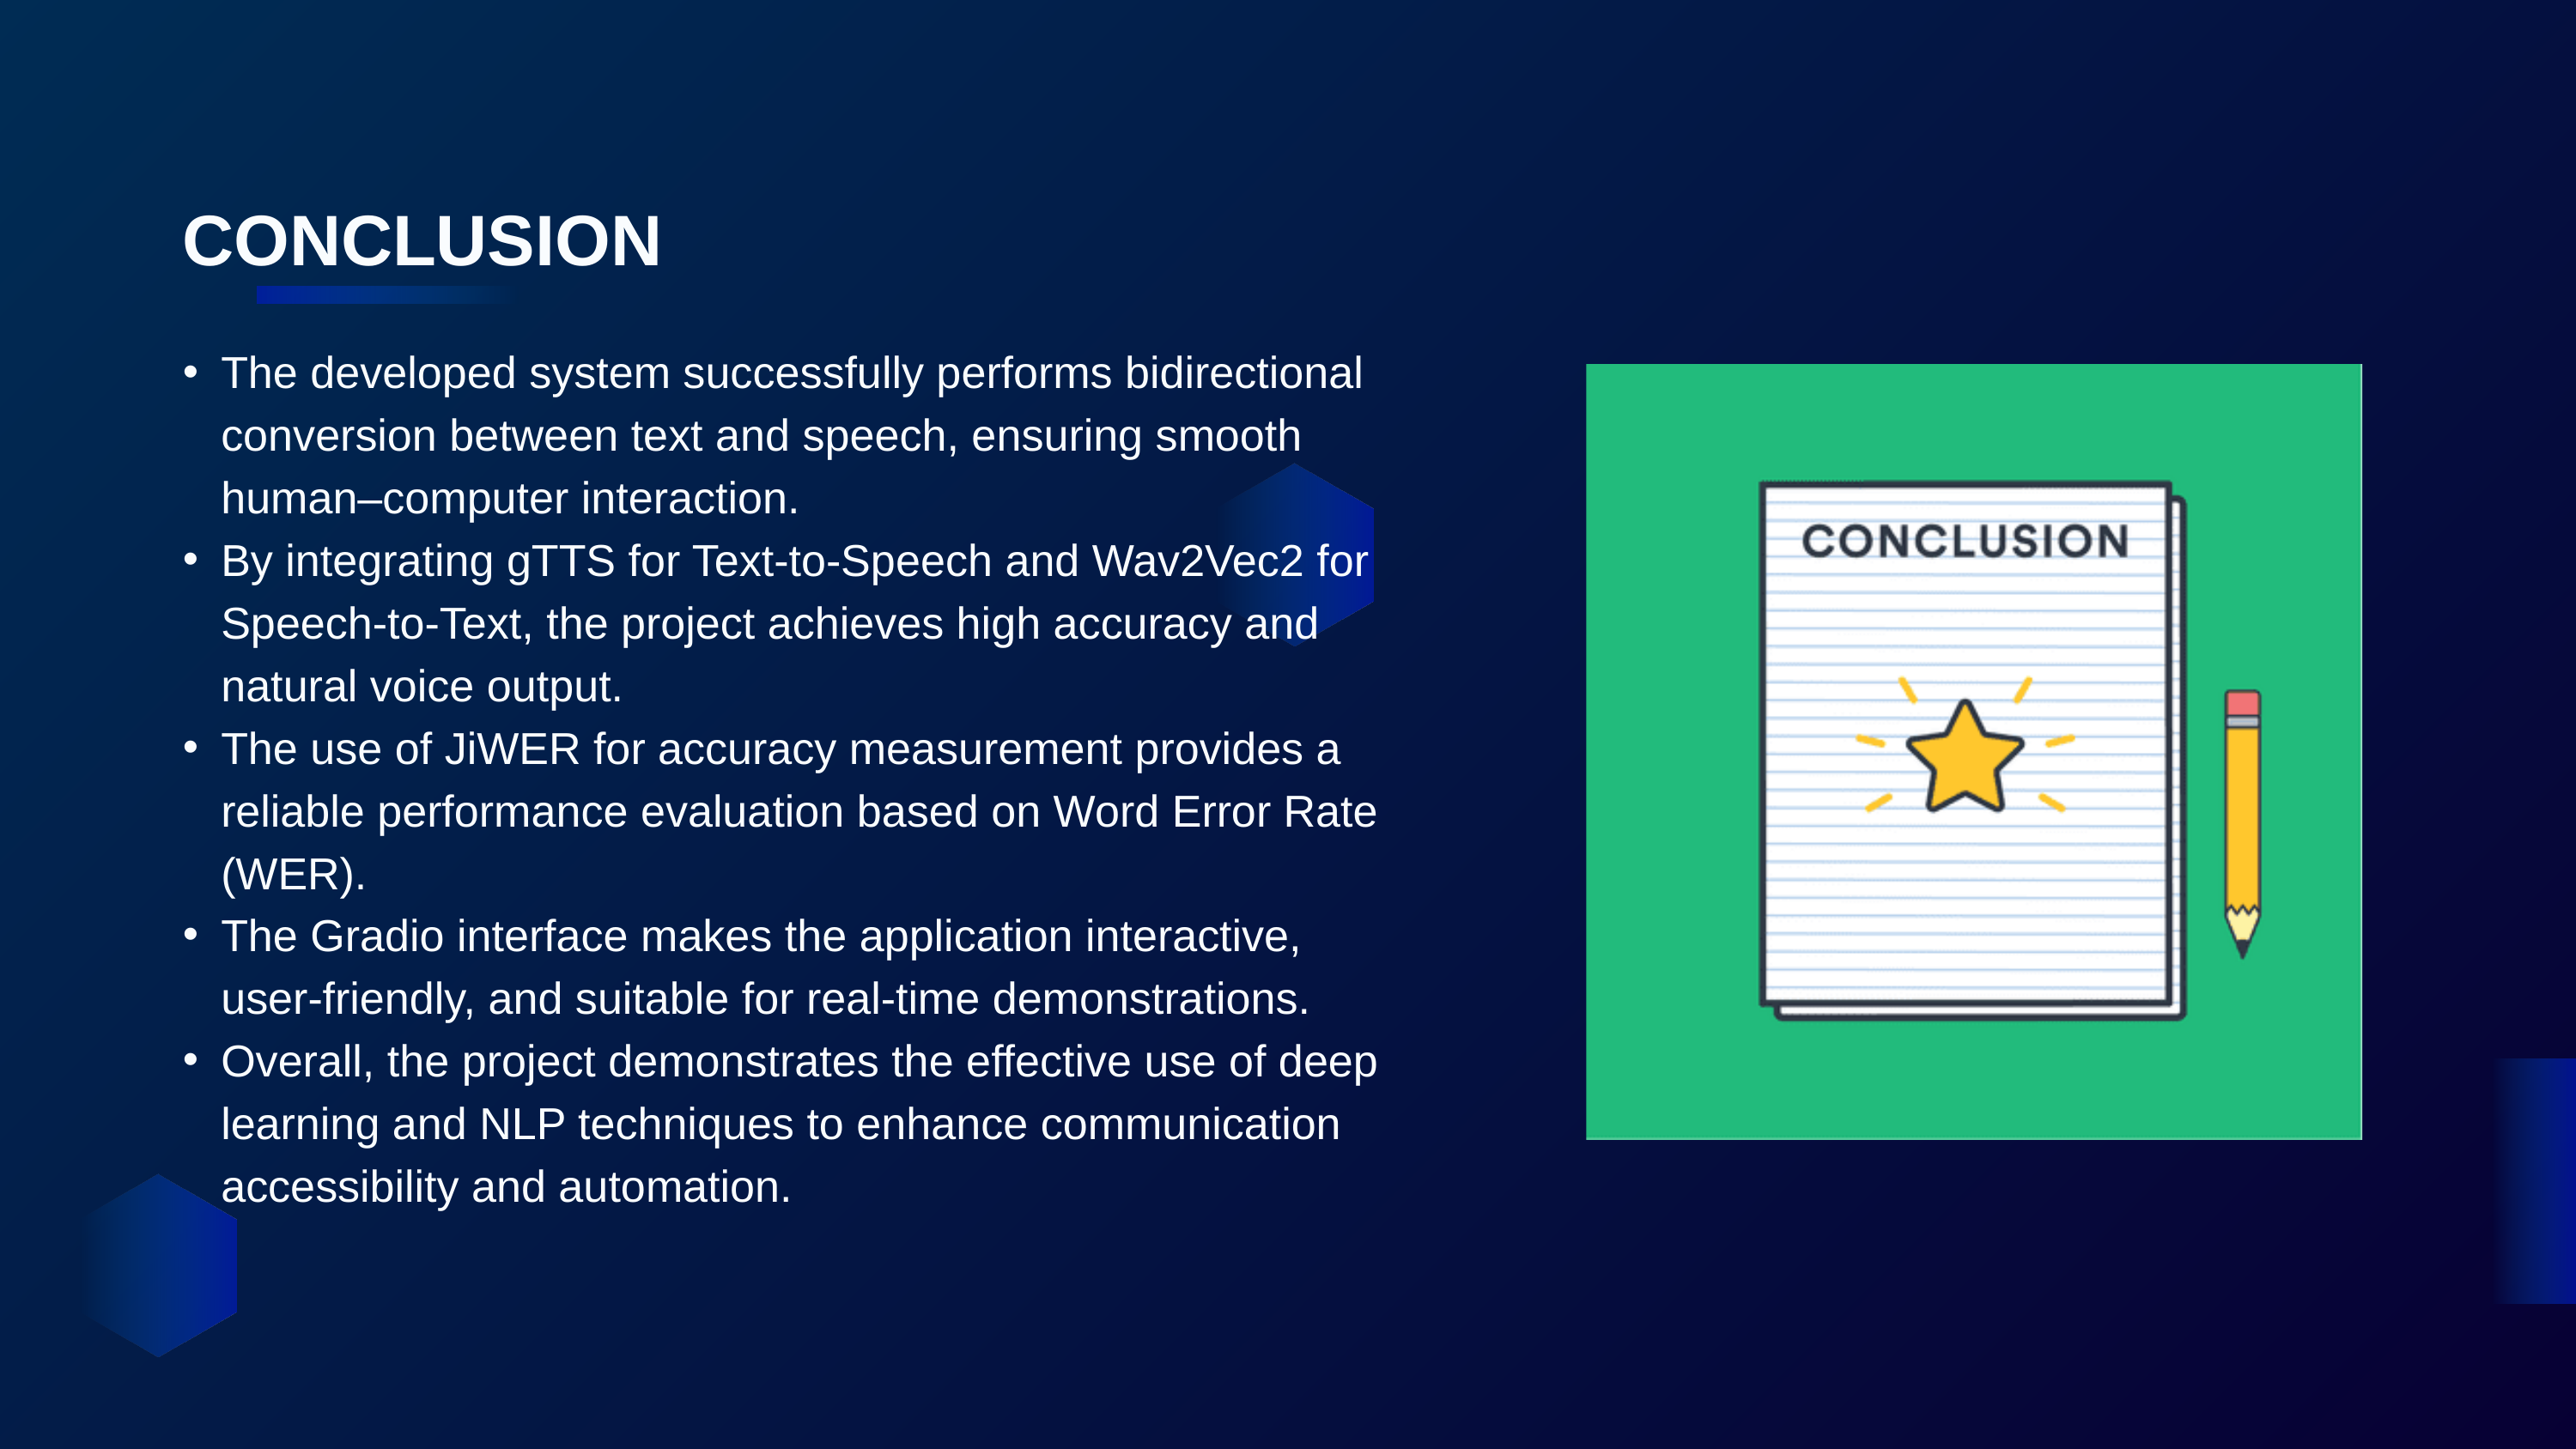

CONCLUSION

The developed system successfully performs bidirectional conversion between text and speech, ensuring smooth human–computer interaction.
By integrating gTTS for Text-to-Speech and Wav2Vec2 for Speech-to-Text, the project achieves high accuracy and natural voice output.
The use of JiWER for accuracy measurement provides a reliable performance evaluation based on Word Error Rate (WER).
The Gradio interface makes the application interactive, user-friendly, and suitable for real-time demonstrations.
Overall, the project demonstrates the effective use of deep learning and NLP techniques to enhance communication accessibility and automation.